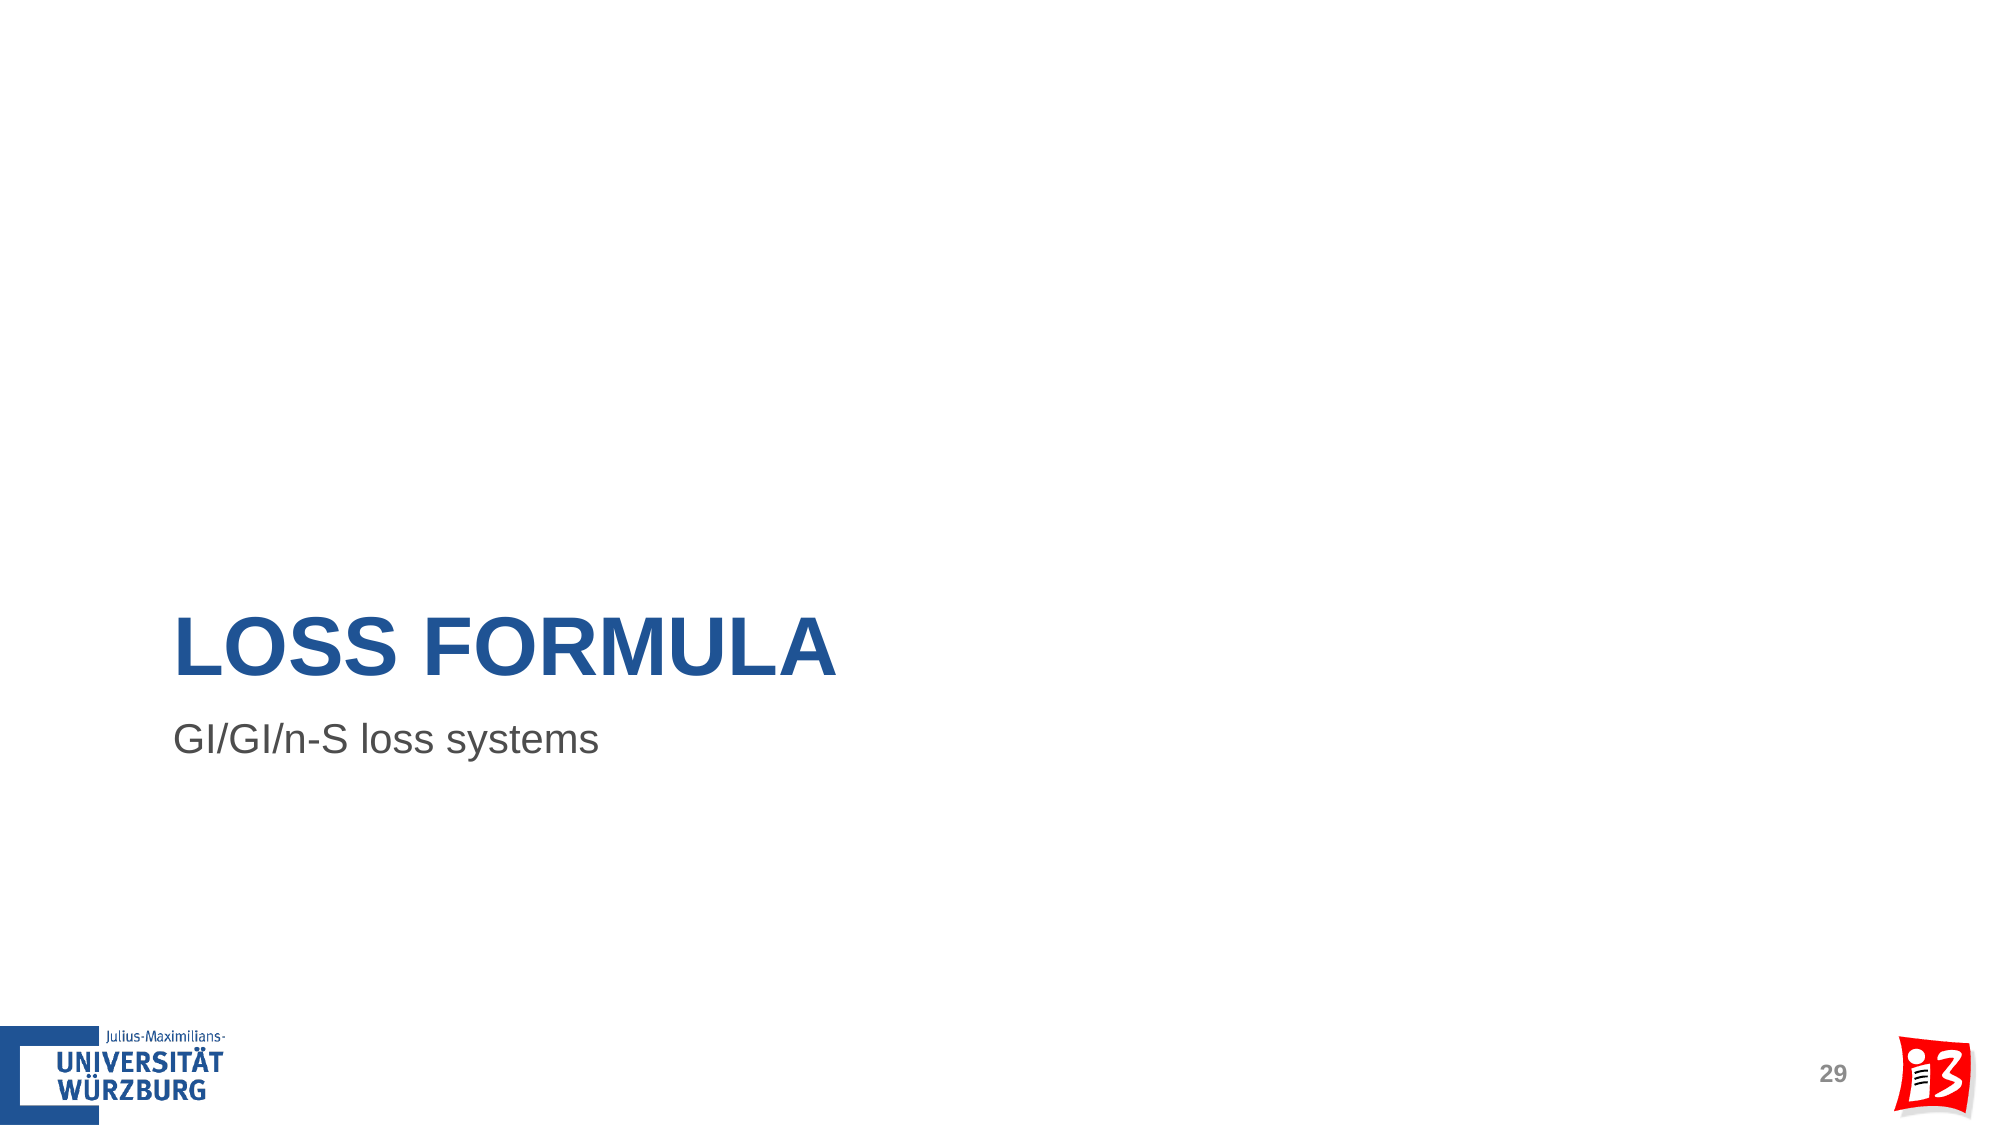

# Loss Formula
GI/GI/n-S loss systems
29